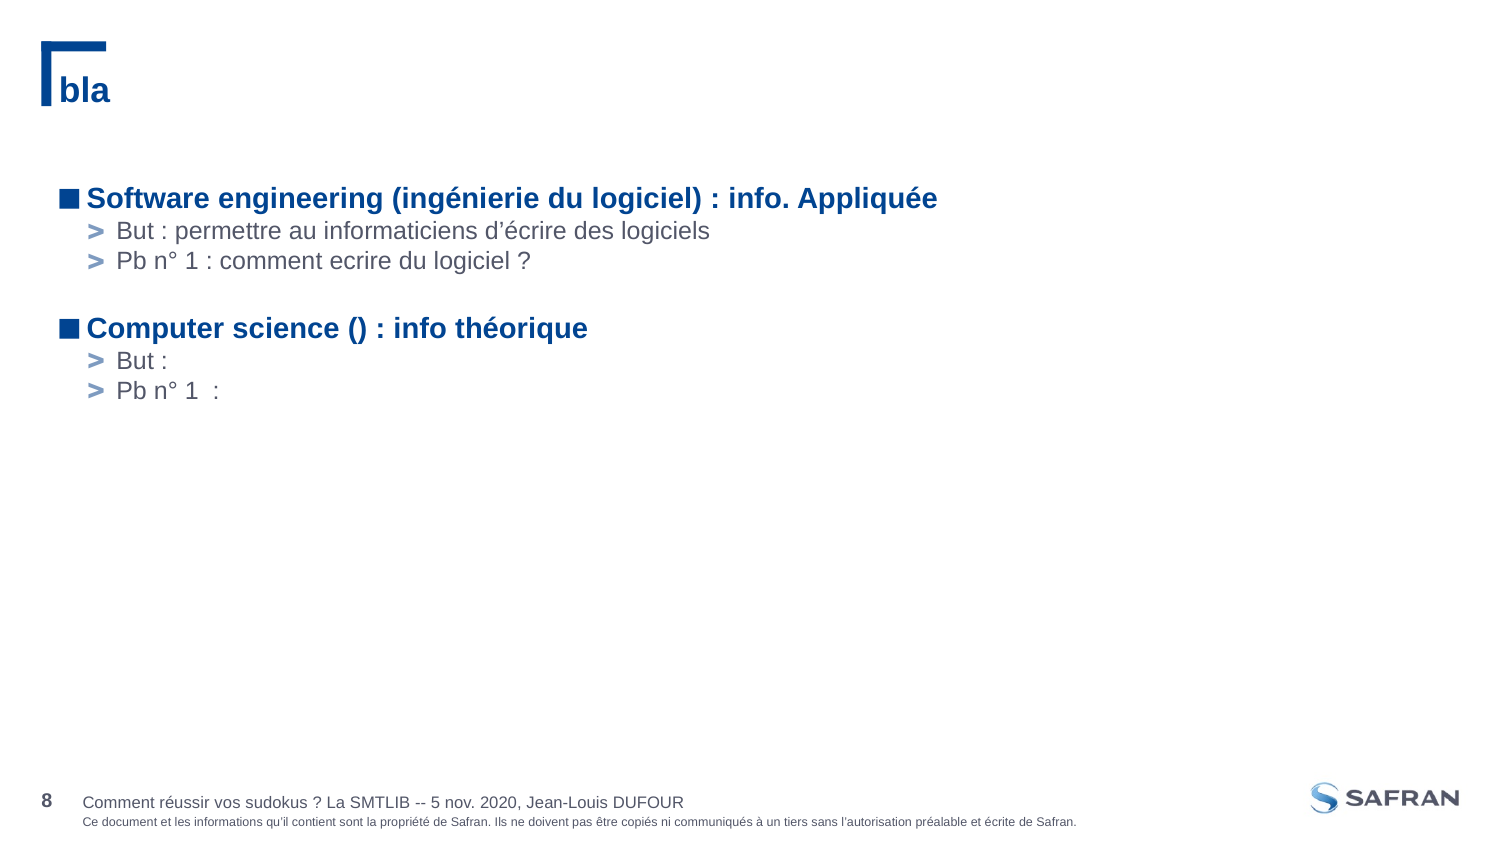

# bla
Software engineering (ingénierie du logiciel) : info. Appliquée
But : permettre au informaticiens d’écrire des logiciels
Pb n° 1 : comment ecrire du logiciel ?

Computer science () : info théorique
But :
Pb n° 1  :

Comment réussir vos sudokus ? La SMTLIB -- 5 nov. 2020, Jean-Louis DUFOUR
8
27 sept. 2019, Jean-Louis DUFOUR